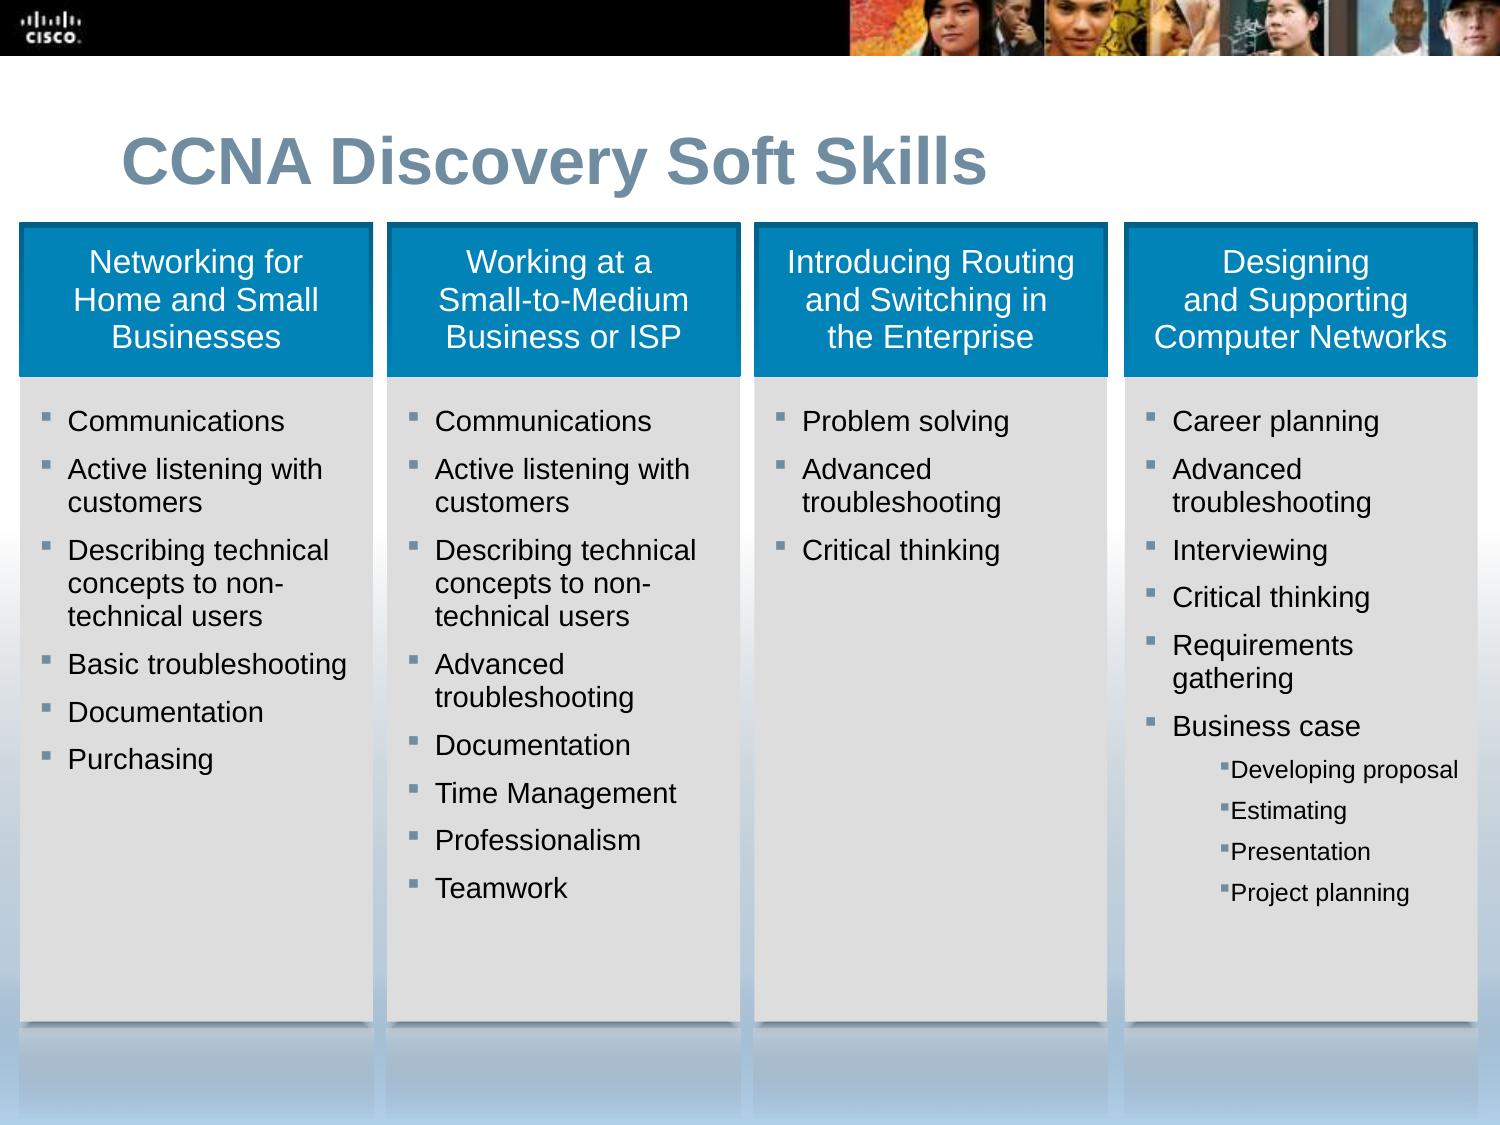

CCNA Discovery Soft Skills

Networking for Home and Small Businesses

Working at a
Small-to-Medium Business or ISP

Introducing Routing and Switching in
the Enterprise

Designing
and Supporting
Computer Networks

Communications
Active listening with customers
Describing technical concepts to non-technical users
Basic troubleshooting
Documentation
Purchasing

Communications
Active listening with customers
Describing technical concepts to non-technical users
Advanced troubleshooting
Documentation
Time Management
Professionalism
Teamwork
Problem solving
Advanced troubleshooting
Critical thinking
Career planning
Advanced troubleshooting
Interviewing
Critical thinking
Requirements
gathering
Business case
Developing proposal
Estimating
Presentation
Project planning